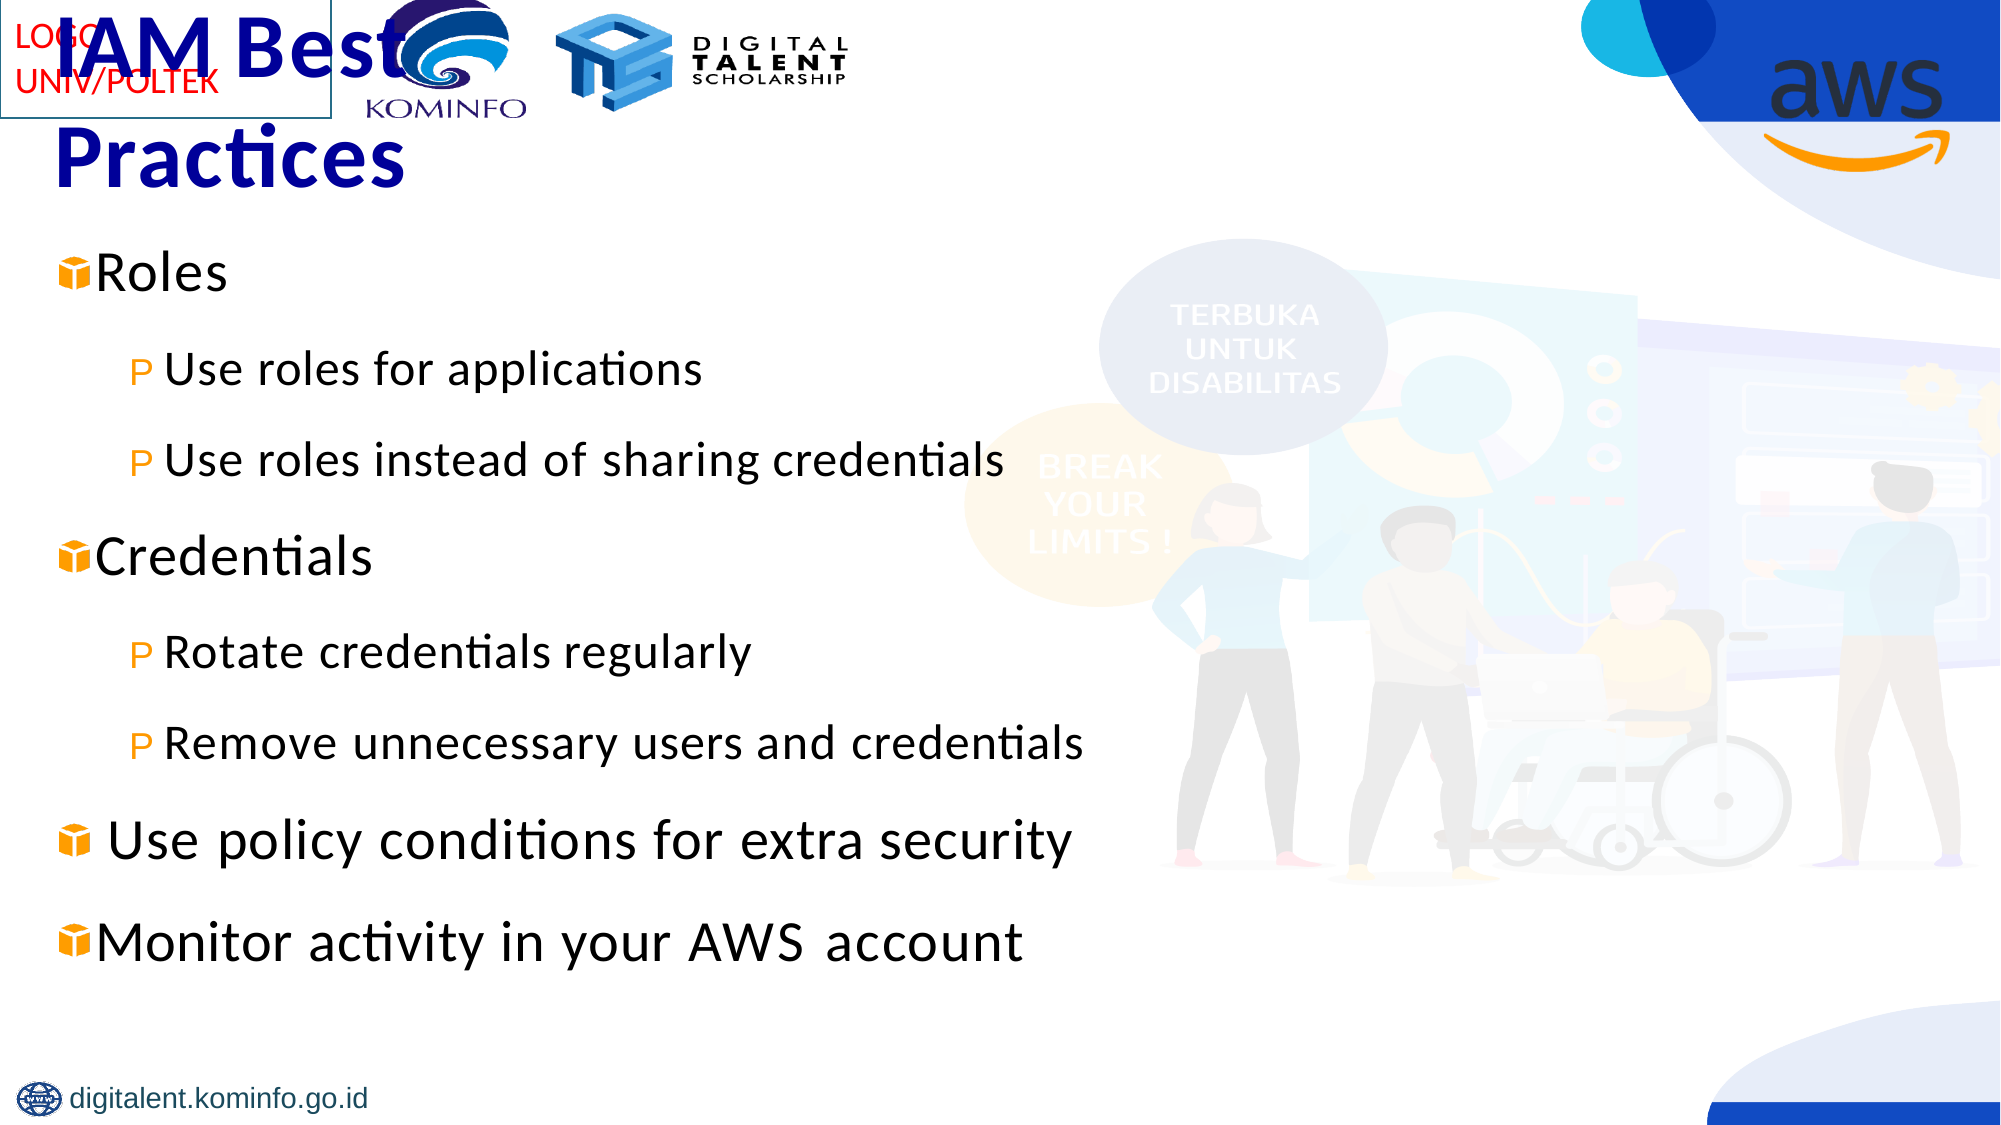

# IAM Best Practices

Roles
P Use roles for applications
P Use roles instead of sharing credentials
Credentials
P Rotate credentials regularly
P Remove unnecessary users and credentials  Use policy conditions for extra security  Monitor activity in your AWS account